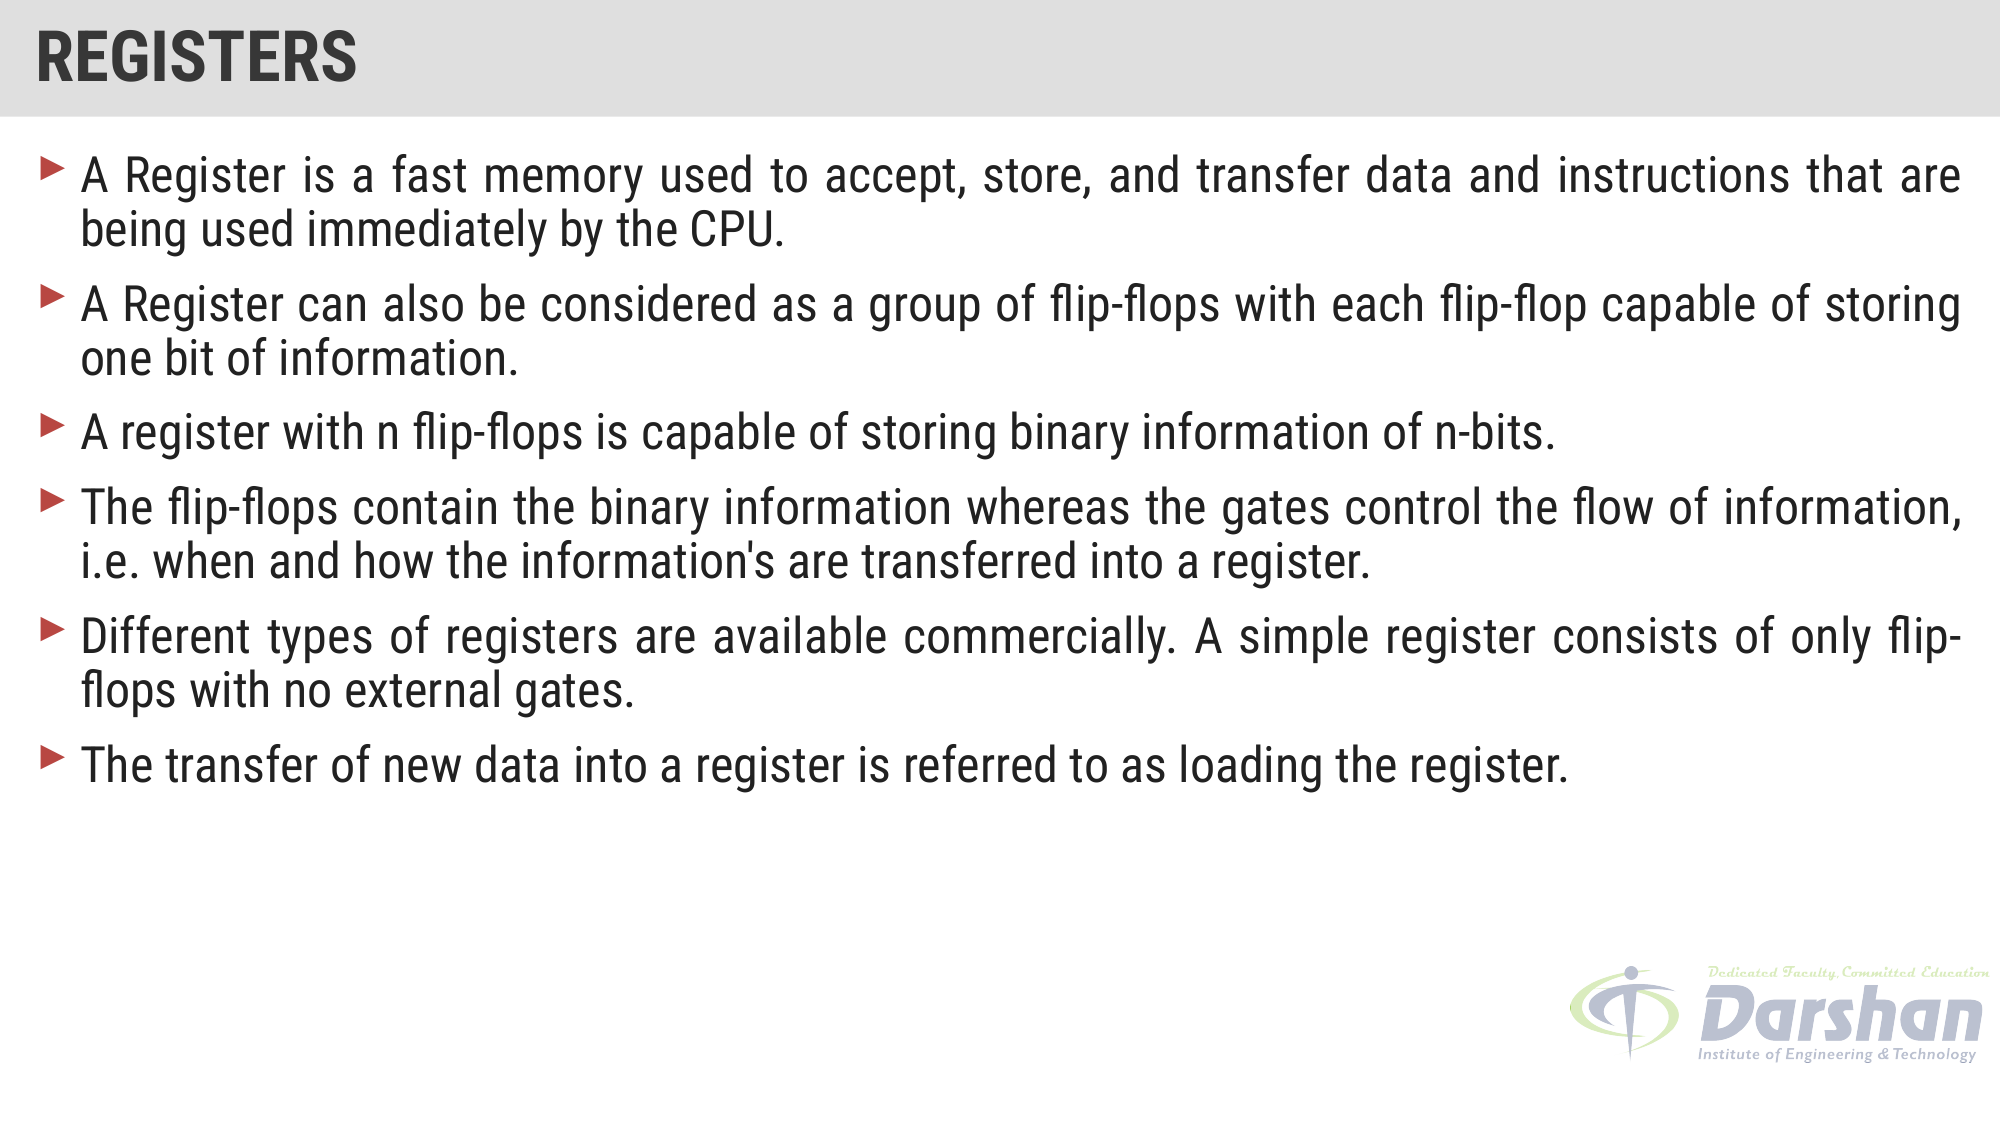

# REGISTERS
A Register is a fast memory used to accept, store, and transfer data and instructions that are being used immediately by the CPU.
A Register can also be considered as a group of flip-flops with each flip-flop capable of storing one bit of information.
A register with n flip-flops is capable of storing binary information of n-bits.
The flip-flops contain the binary information whereas the gates control the flow of information, i.e. when and how the information's are transferred into a register.
Different types of registers are available commercially. A simple register consists of only flip-flops with no external gates.
The transfer of new data into a register is referred to as loading the register.